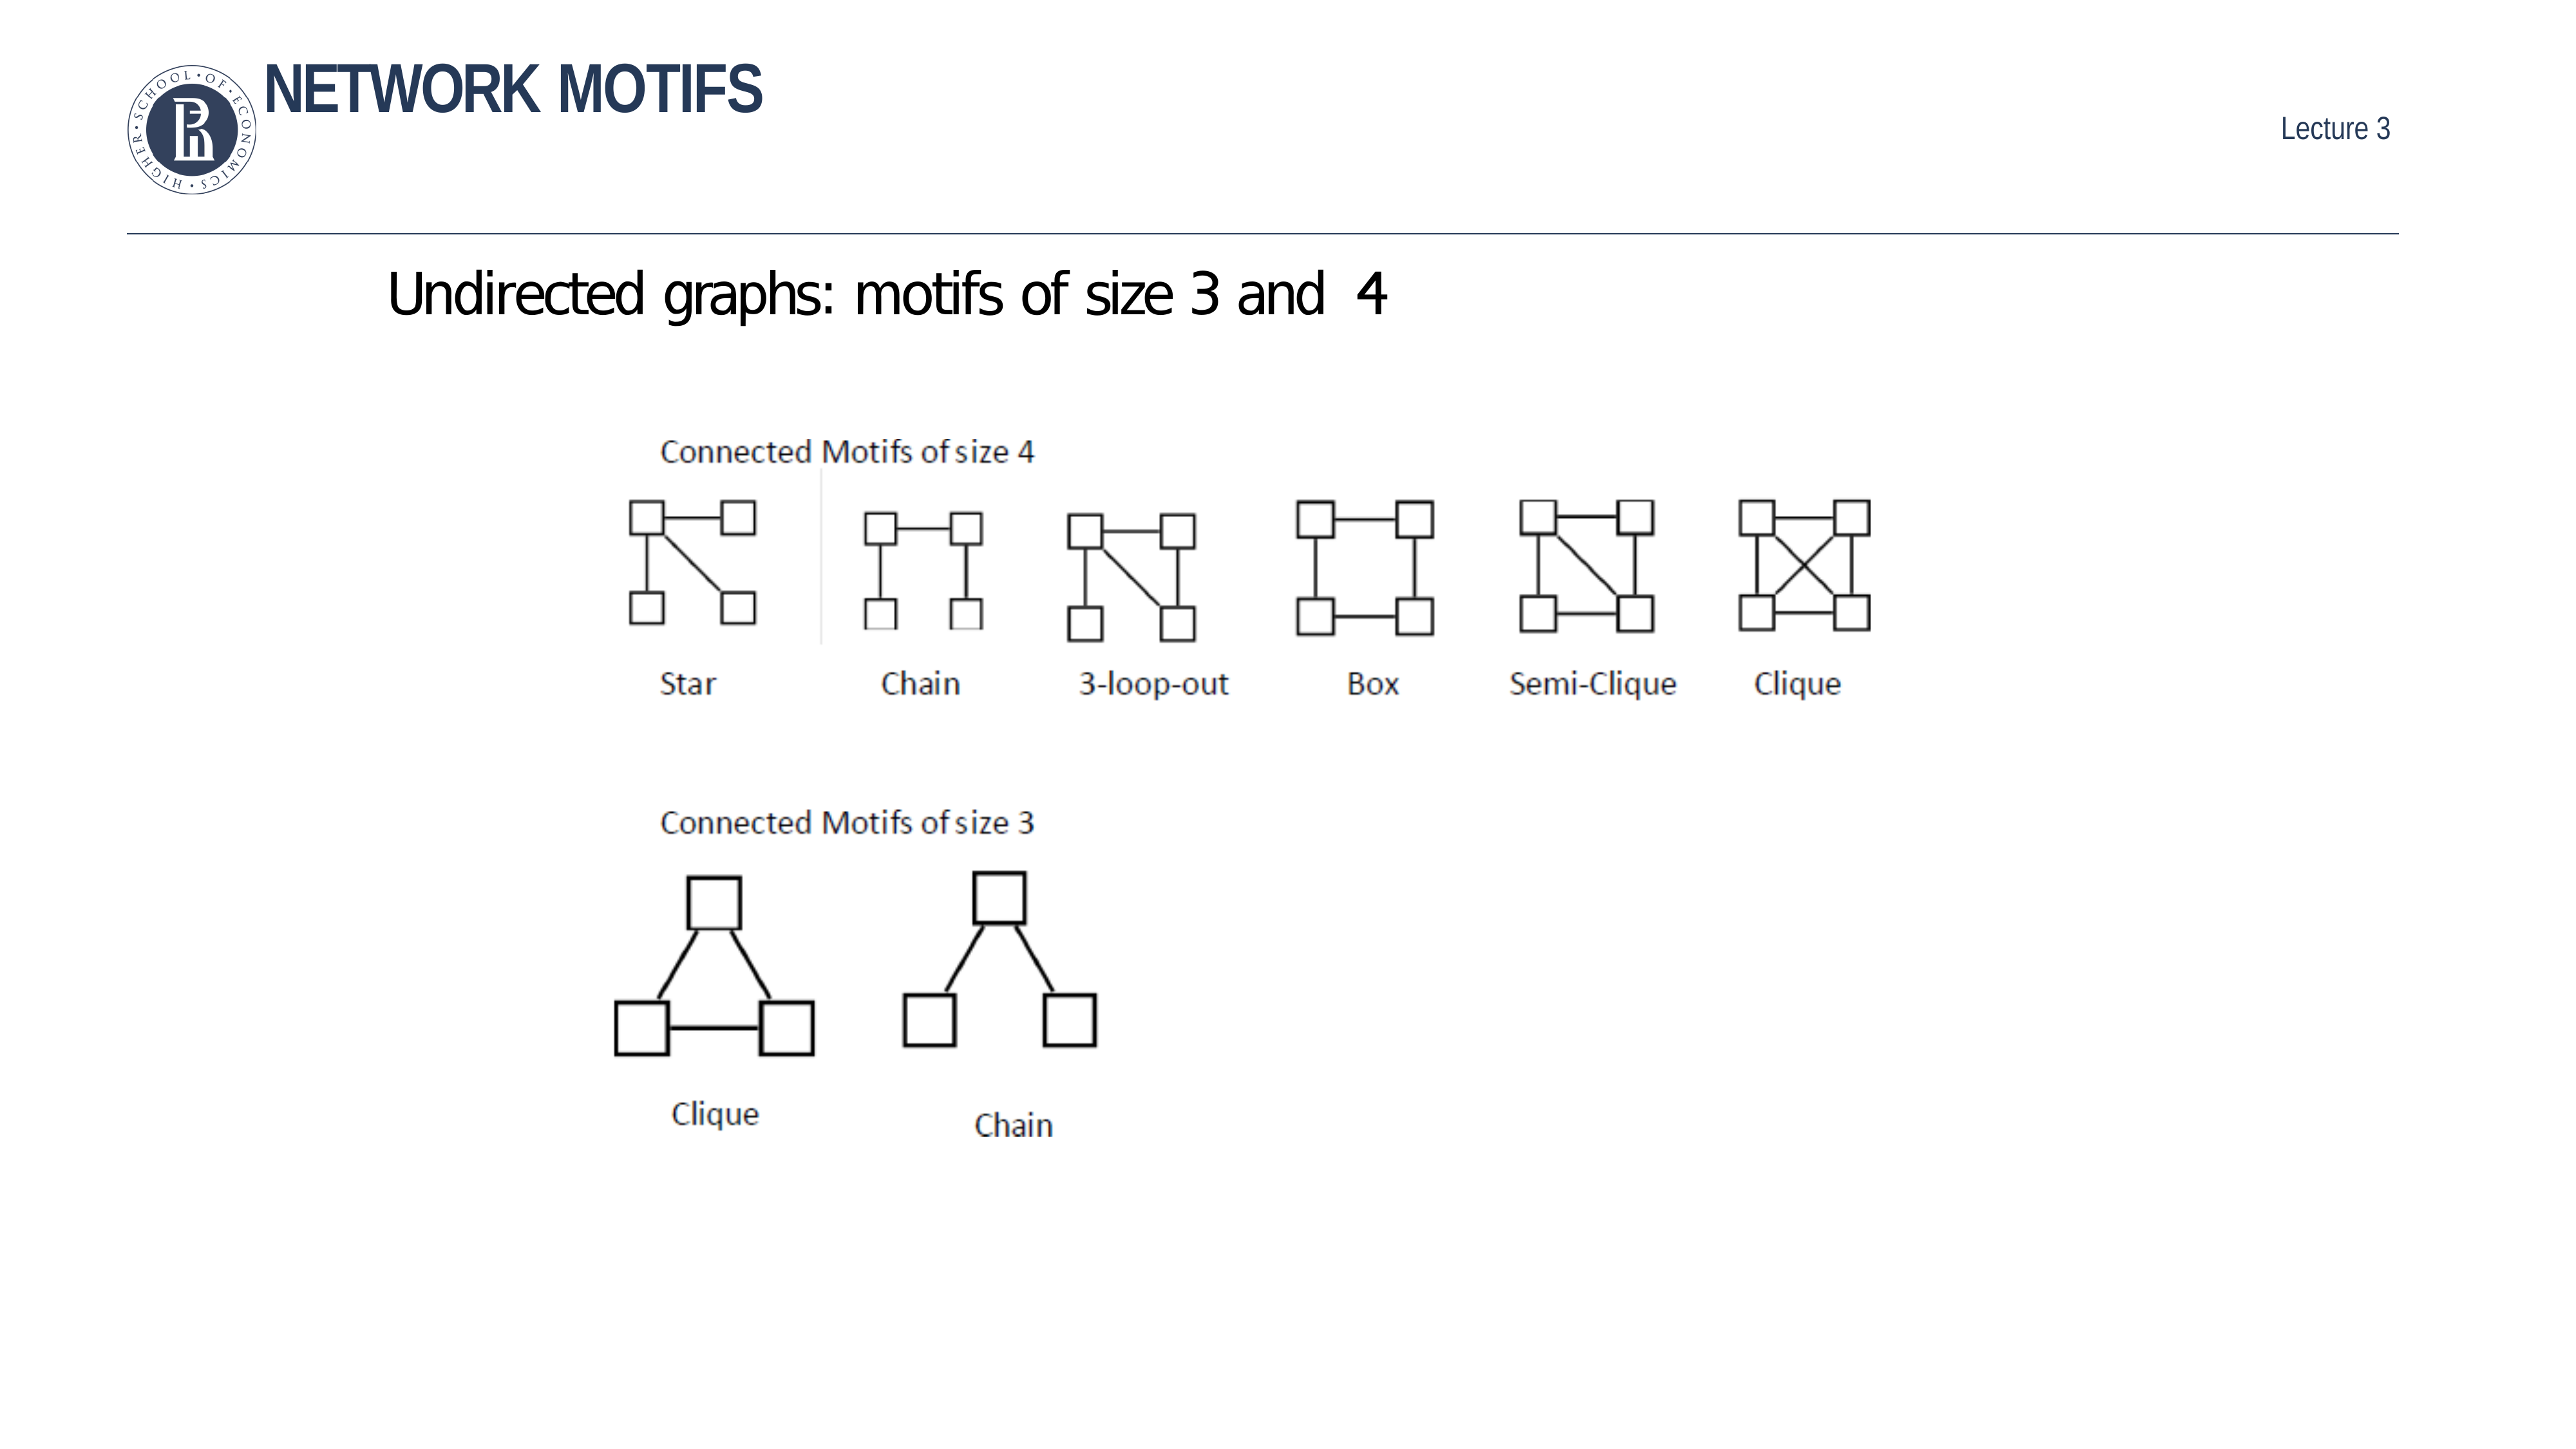

Network motifs
# Network motifs

Undirected graphs: motifs of size 3 and 4

22.05.2015
Leonid E. Zhukov (HSE)